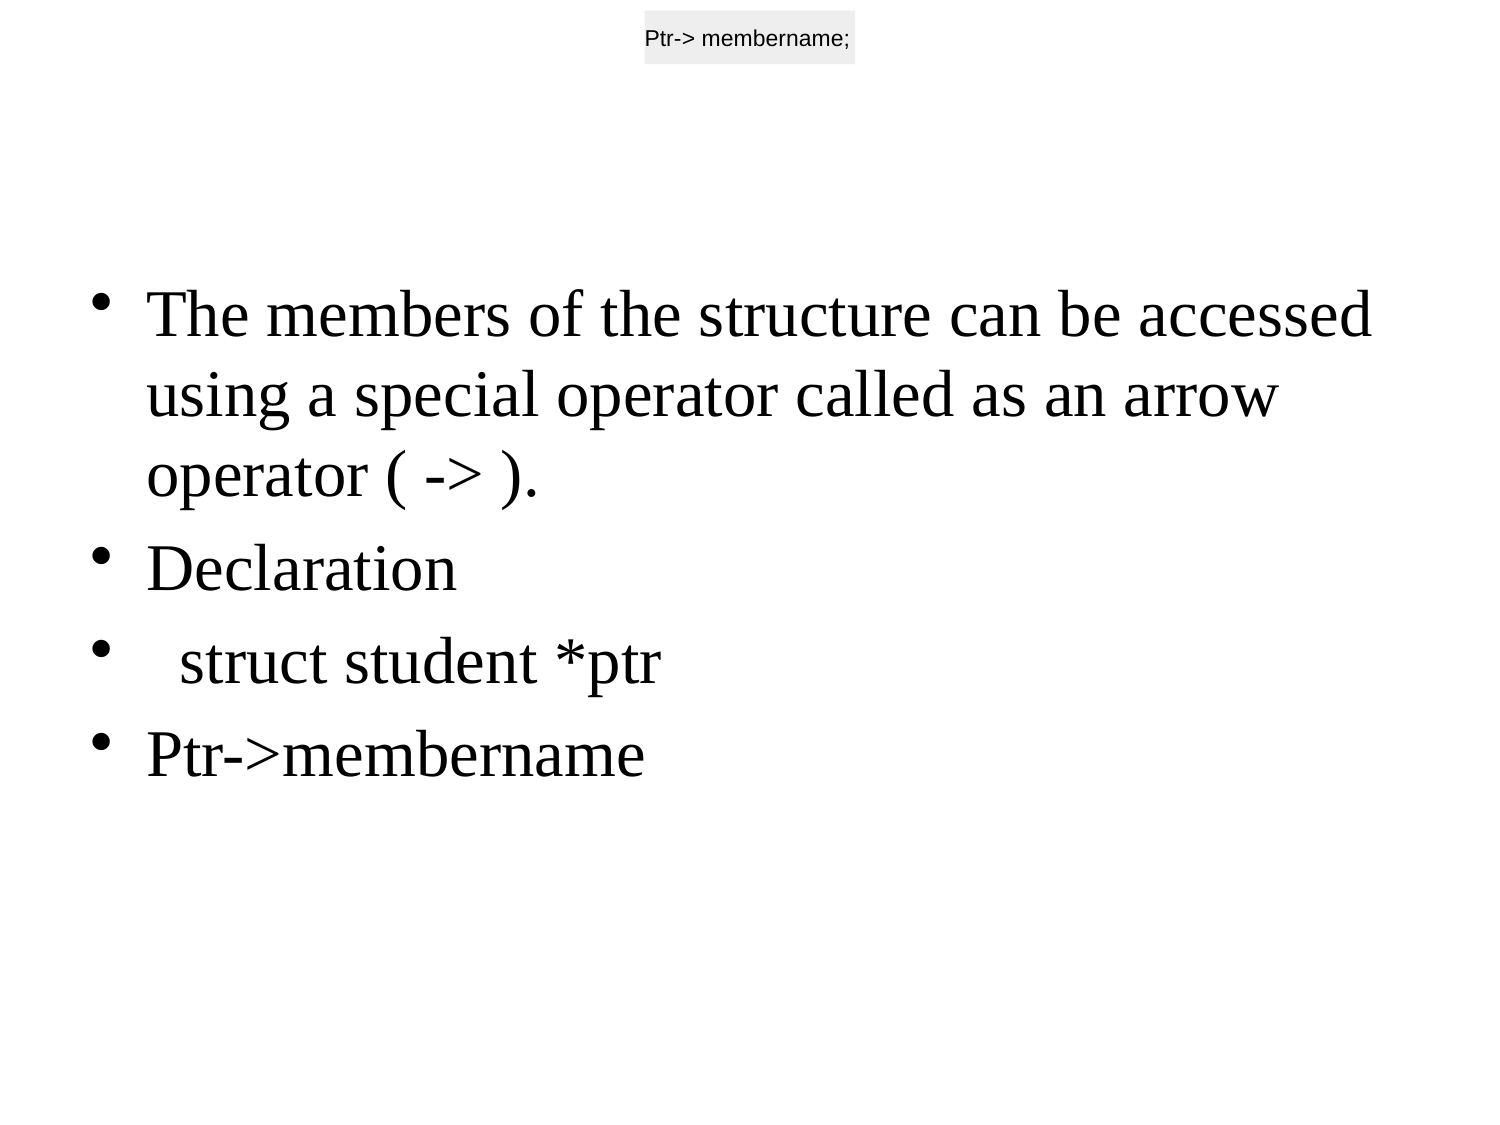

Ptr-> membername;
#
The members of the structure can be accessed using a special operator called as an arrow operator ( -> ).
Declaration
  struct student *ptr
Ptr->membername